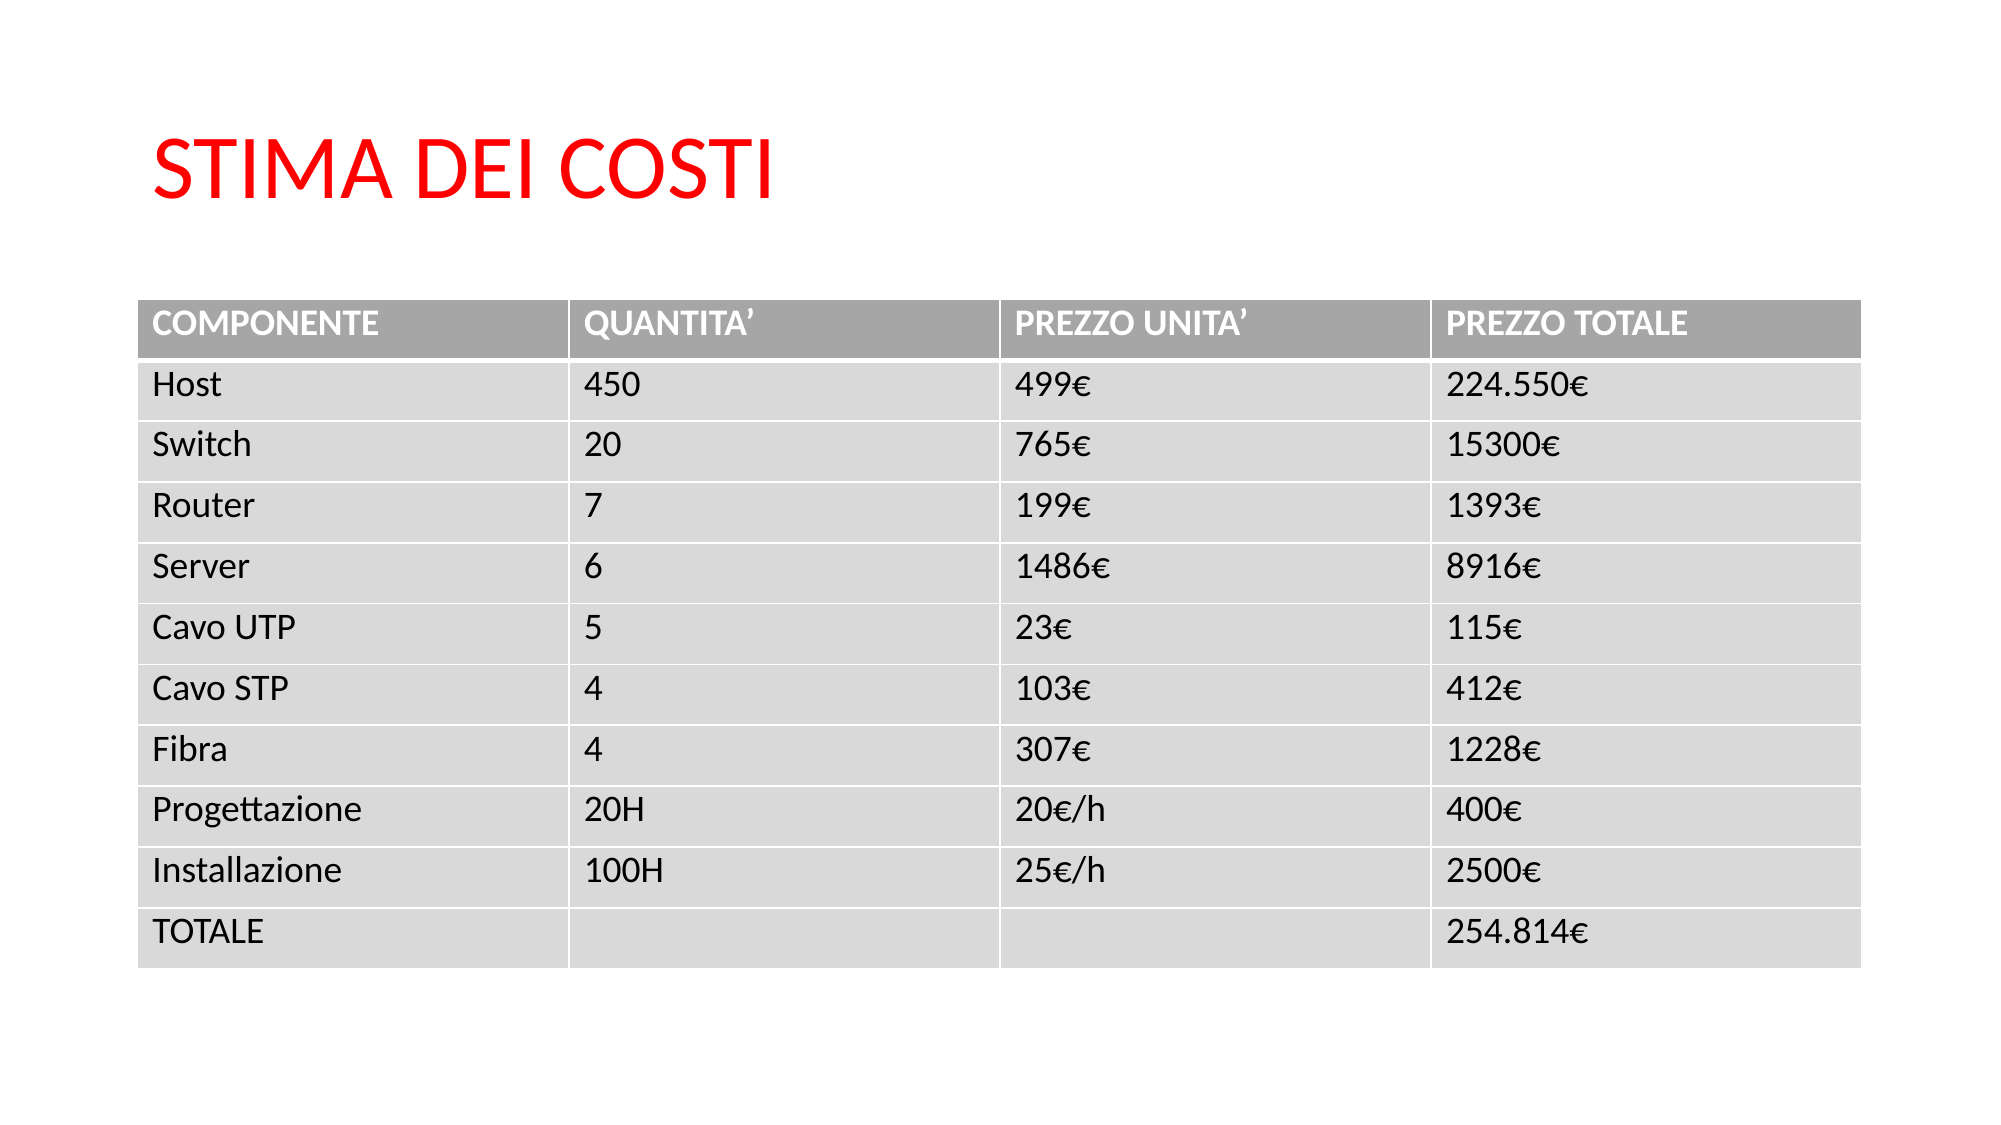

# STIMA DEI COSTI
| COMPONENTE | QUANTITA’ | PREZZO UNITA’ | PREZZO TOTALE |
| --- | --- | --- | --- |
| Host | 450 | 499€ | 224.550€ |
| Switch | 20 | 765€ | 15300€ |
| Router | 7 | 199€ | 1393€ |
| Server | 6 | 1486€ | 8916€ |
| Cavo UTP | 5 | 23€ | 115€ |
| Cavo STP | 4 | 103€ | 412€ |
| Fibra | 4 | 307€ | 1228€ |
| Progettazione | 20H | 20€/h | 400€ |
| Installazione | 100H | 25€/h | 2500€ |
| TOTALE |  |  | 254.814€ |